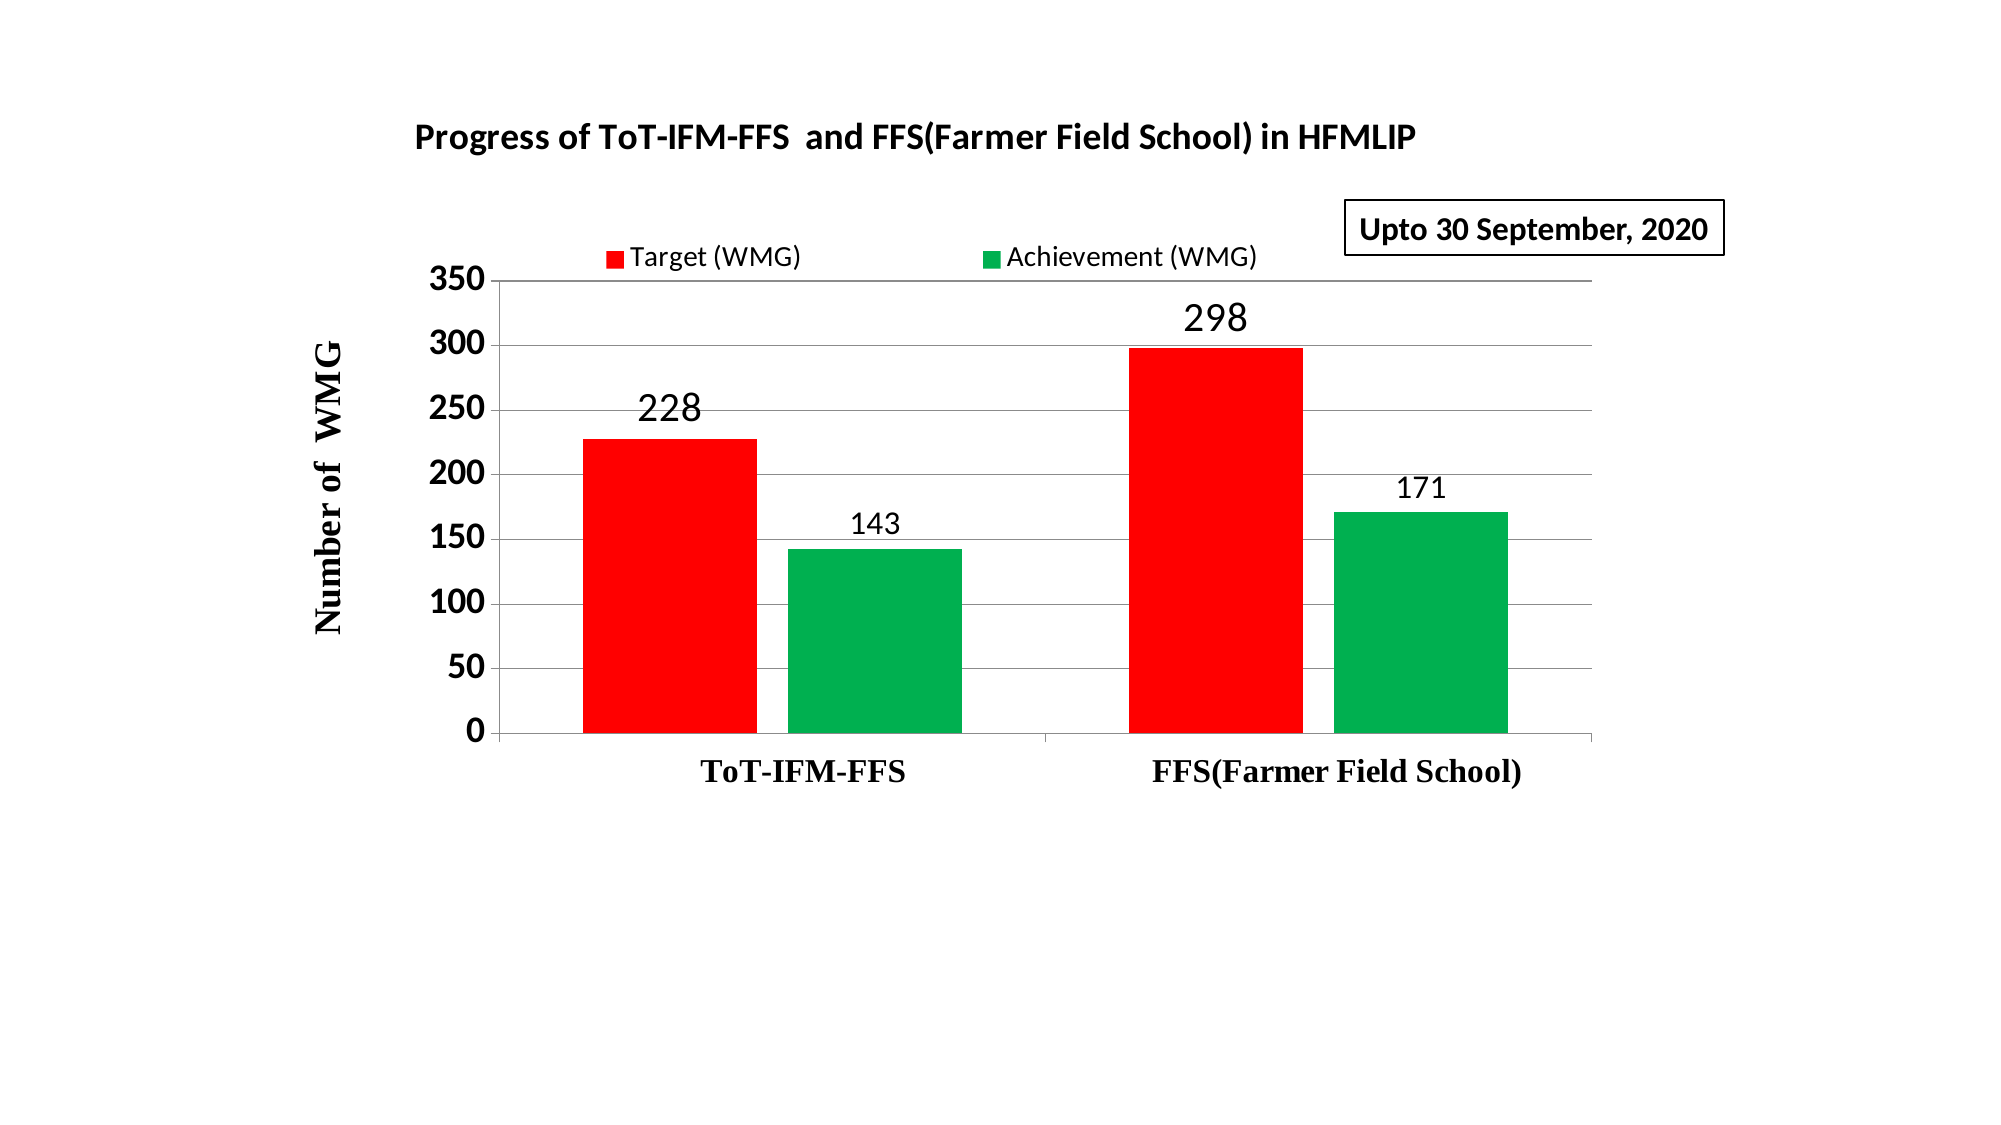

### Chart

| Category | Target (WMG) | Achievement (WMG)  |
|---|---|---|
| Tot-IFM-FFS | 228.0 | 143.0 |
| FFS | 298.0 | 171.0 |
Upto 30 September, 2020